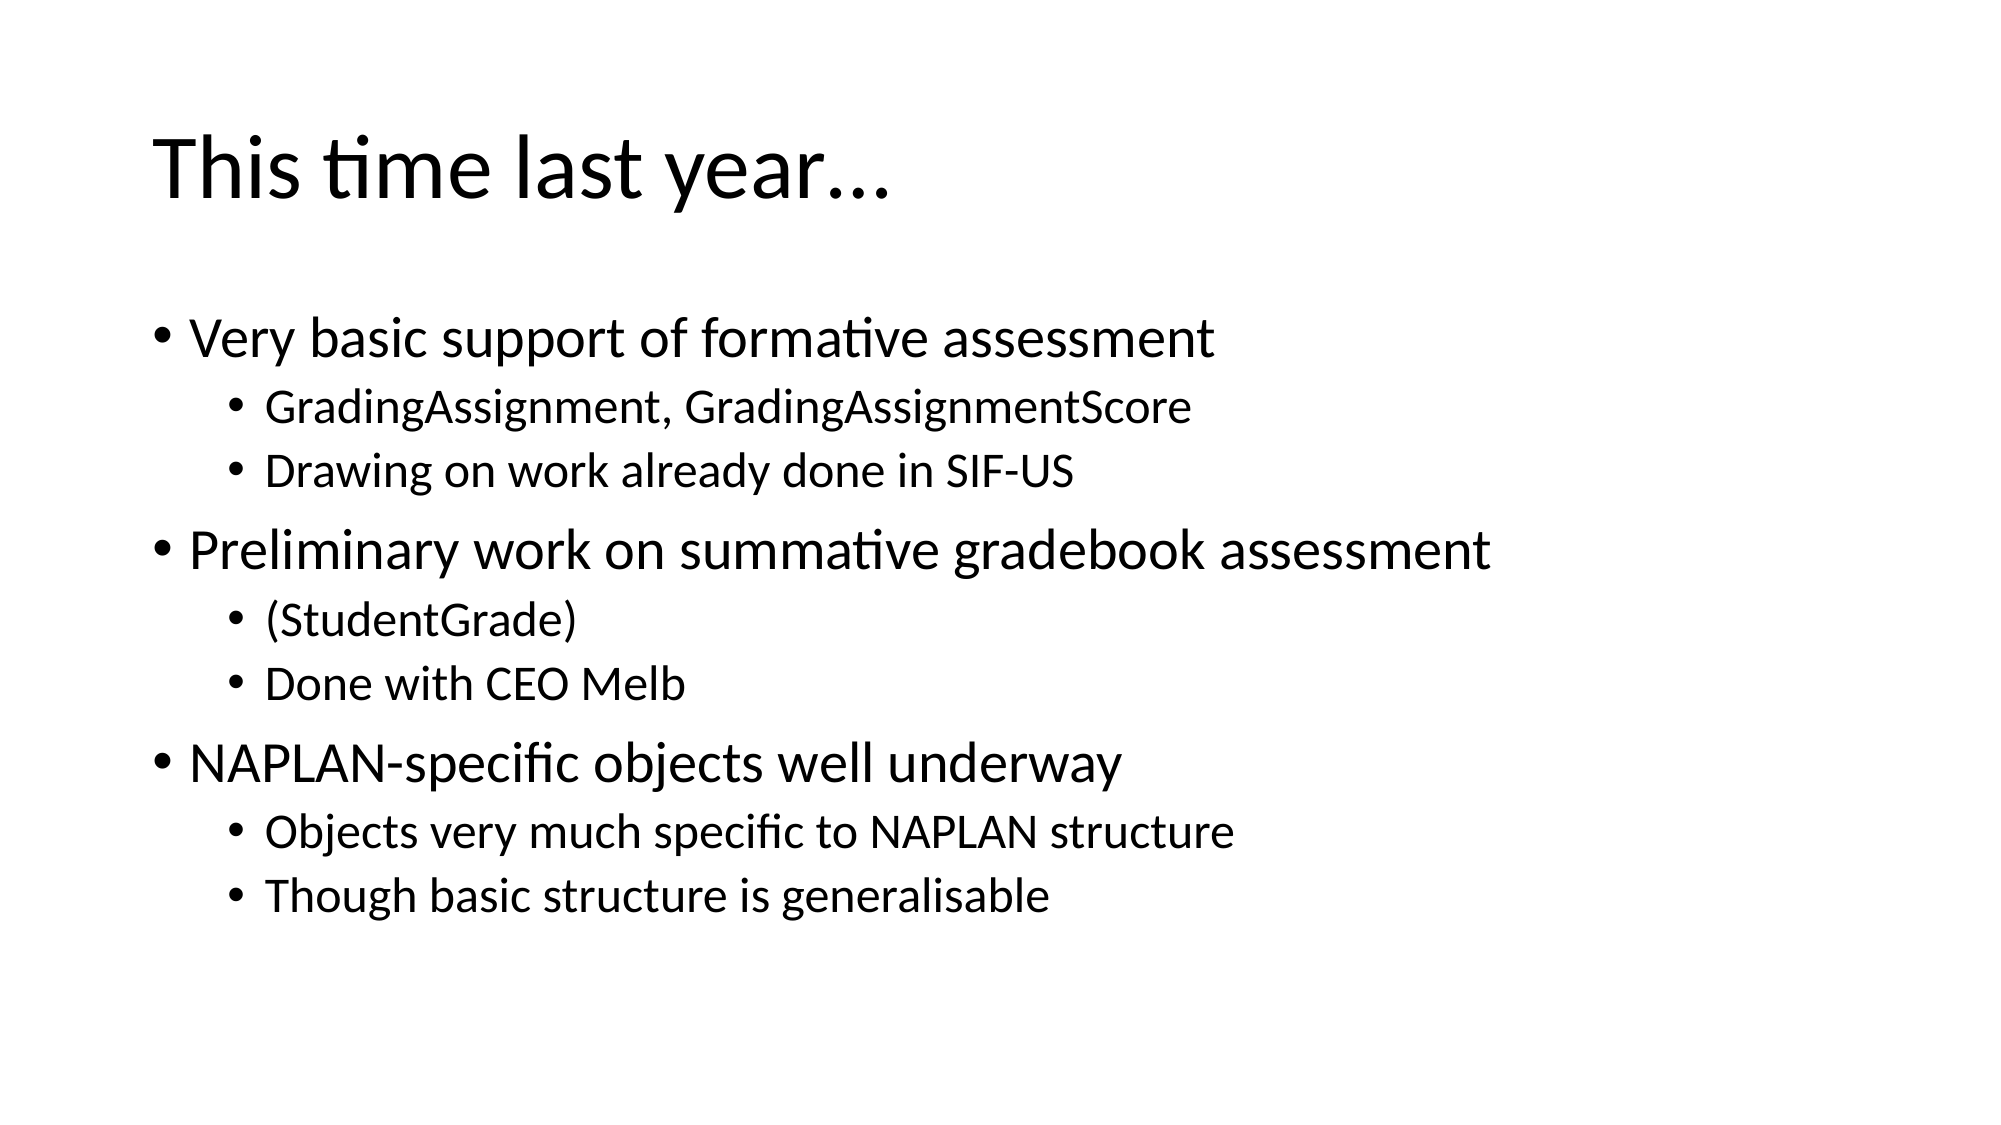

# This time last year…
Very basic support of formative assessment
GradingAssignment, GradingAssignmentScore
Drawing on work already done in SIF-US
Preliminary work on summative gradebook assessment
(StudentGrade)
Done with CEO Melb
NAPLAN-specific objects well underway
Objects very much specific to NAPLAN structure
Though basic structure is generalisable